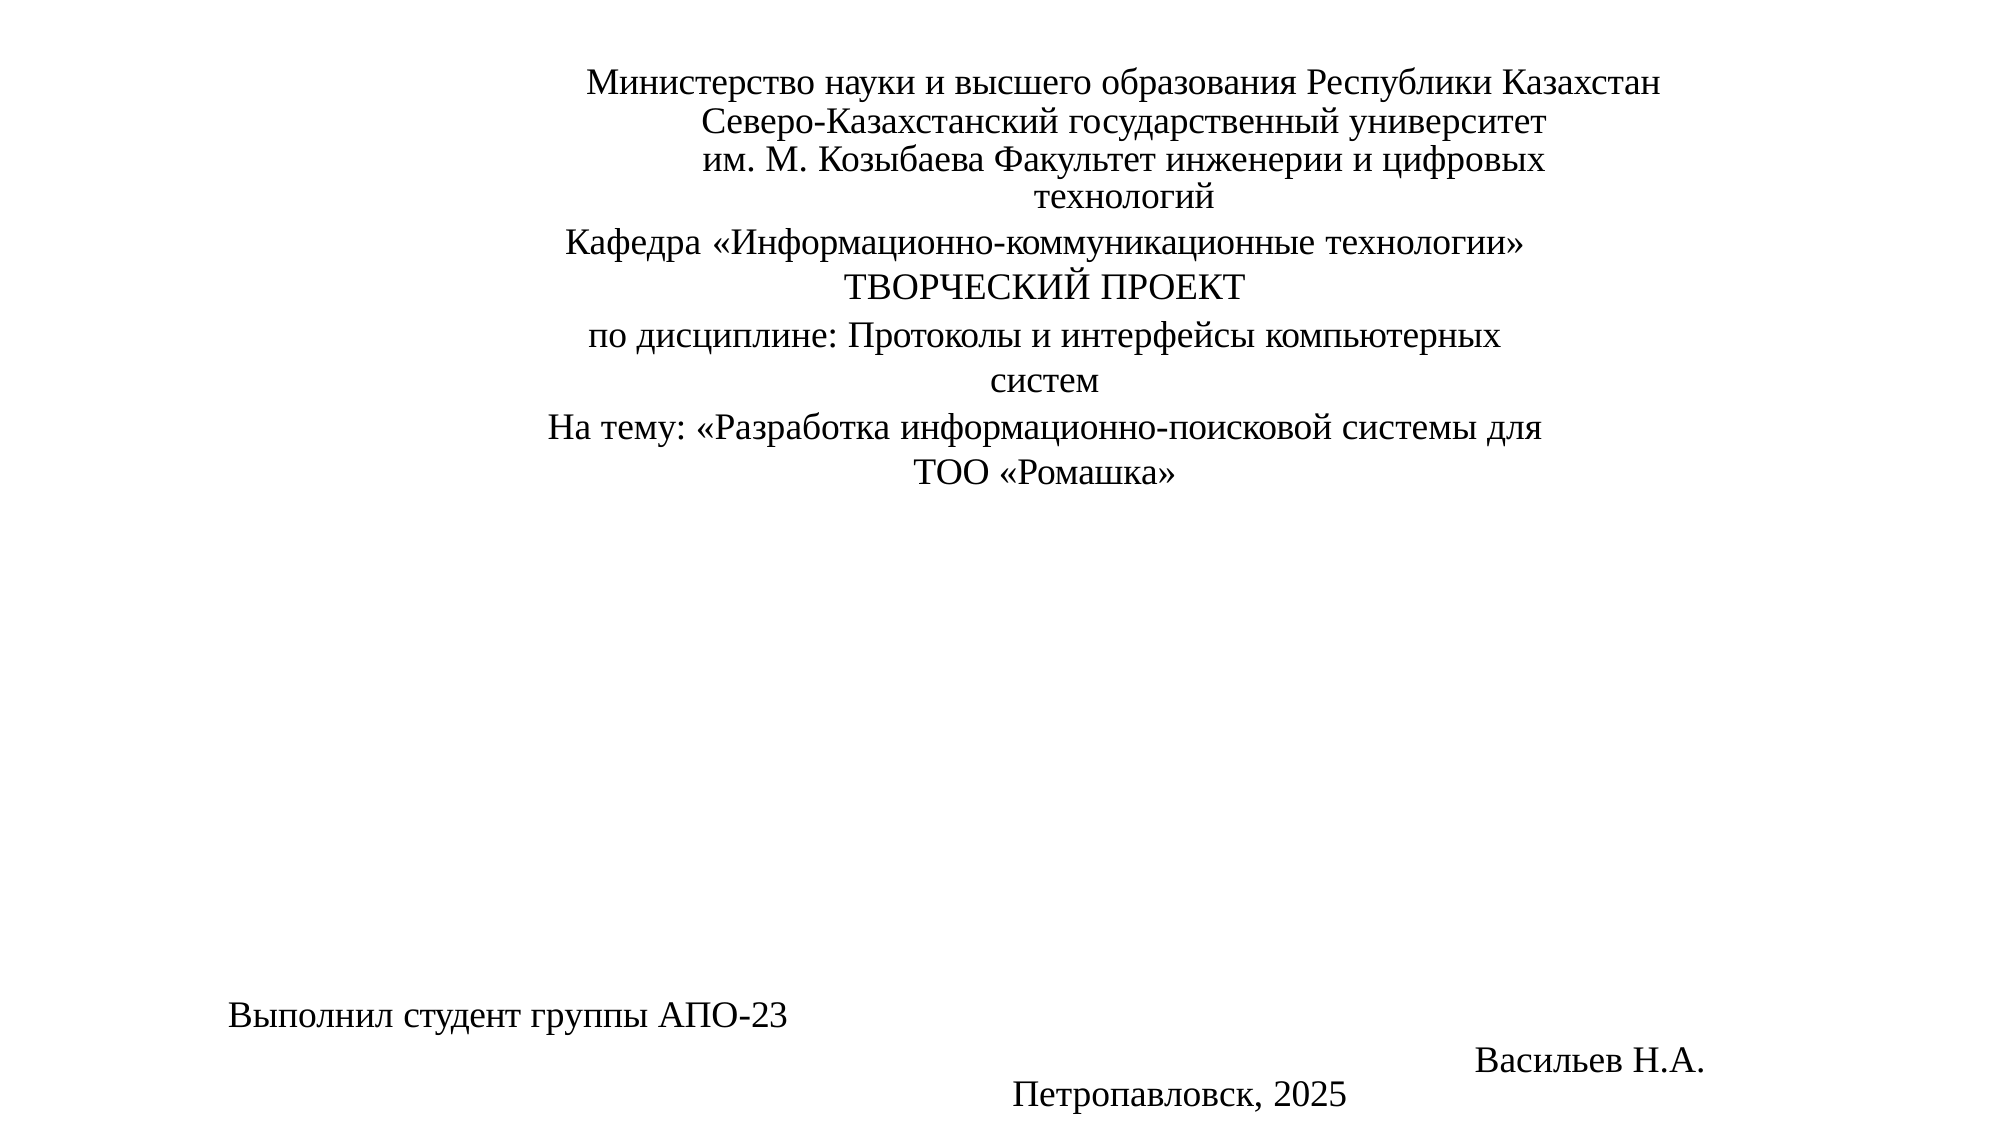

Министерство науки и высшего образования Республики Казахстан
Северо-Казахстанский государственный университет им. М. Козыбаева Факультет инженерии и цифровых технологий
Кафедра «Информационно-коммуникационные технологии»
ТВОРЧЕСКИЙ ПРОЕКТ
по дисциплине: Протоколы и интерфейсы компьютерных систем
На тему: «Разработка информационно-поисковой системы для ТОО «Ромашка»

Выполнил студент группы АПО-23
     Васильев Н.А.
Петропавловск, 2025